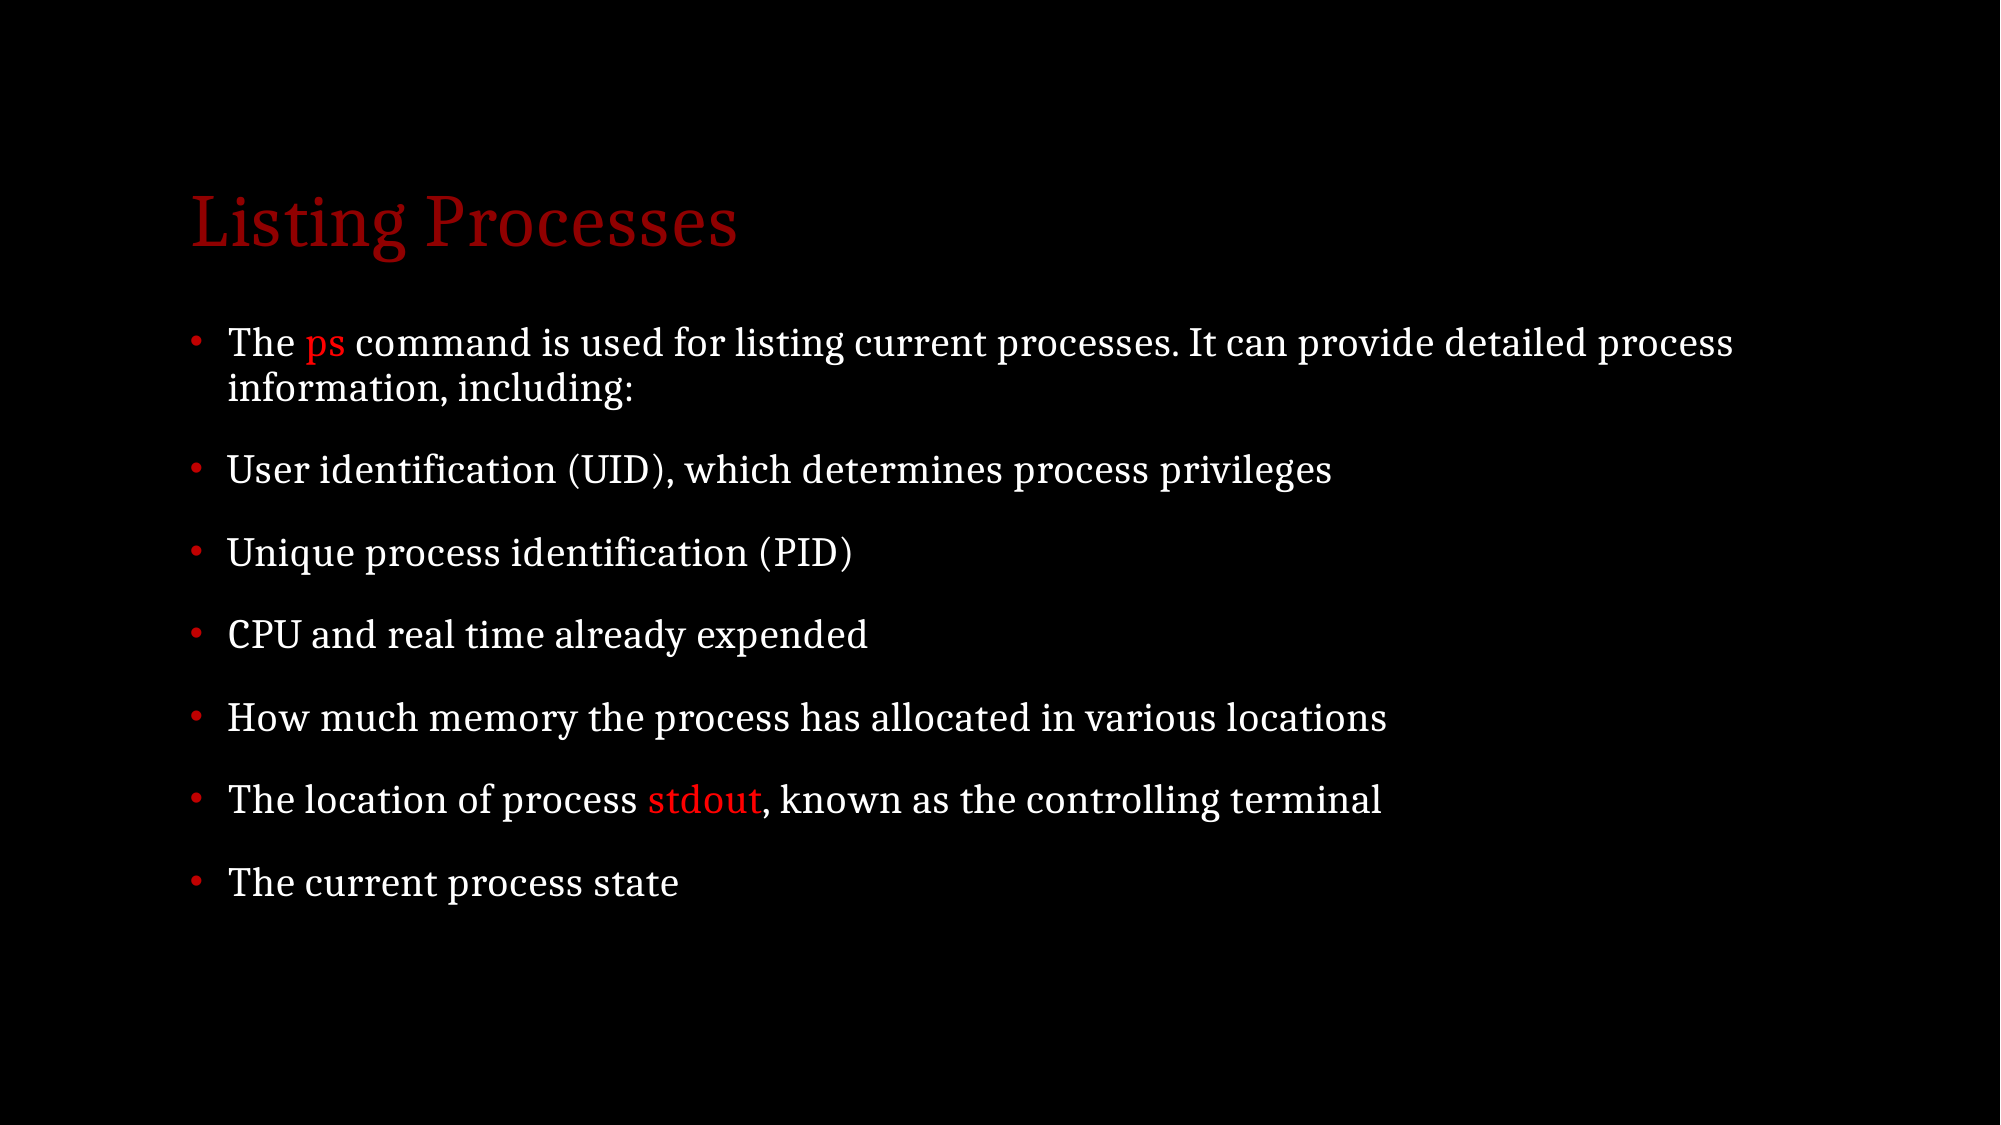

# Listing Processes
The ps command is used for listing current processes. It can provide detailed process information, including:
User identification (UID), which determines process privileges
Unique process identification (PID)
CPU and real time already expended
How much memory the process has allocated in various locations
The location of process stdout, known as the controlling terminal
The current process state